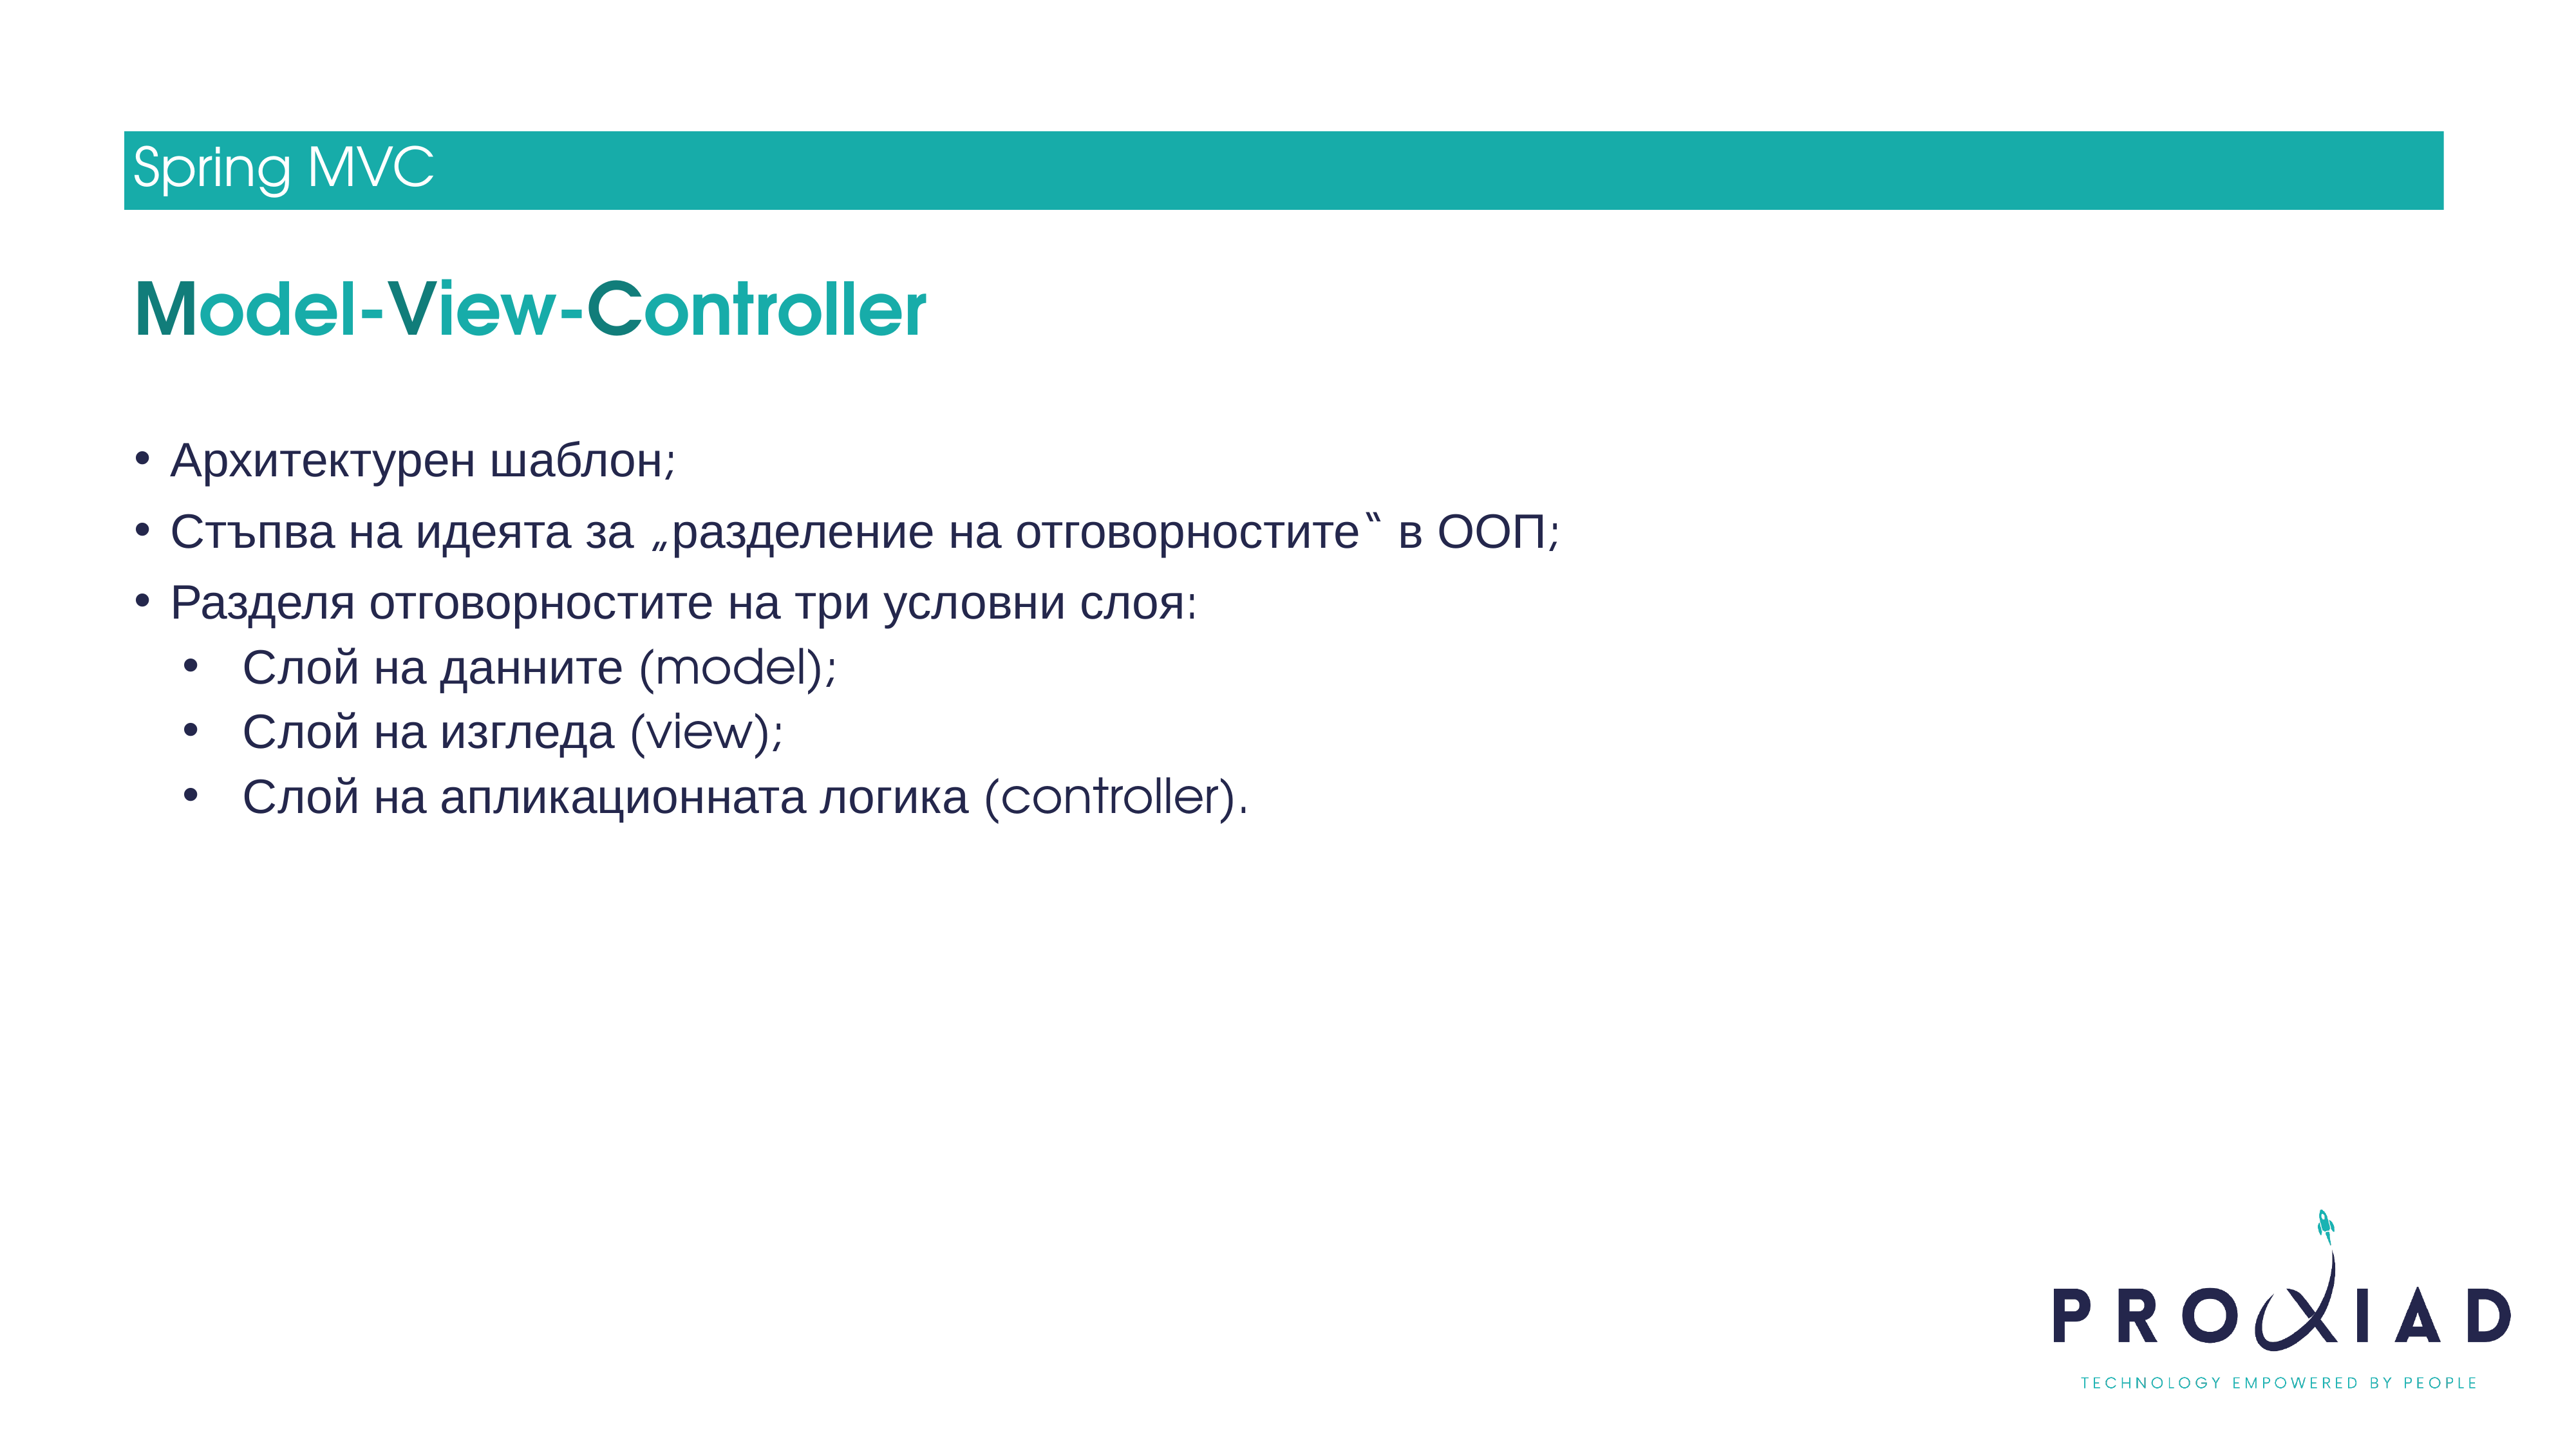

Spring MVC
Model-View-Controller
Архитектурен шаблон;
Стъпва на идеята за „разделение на отговорностите“ в ООП;
Разделя отговорностите на три условни слоя:
Слой на данните (model);
Слой на изгледа (view);
Слой на апликационната логика (controller).